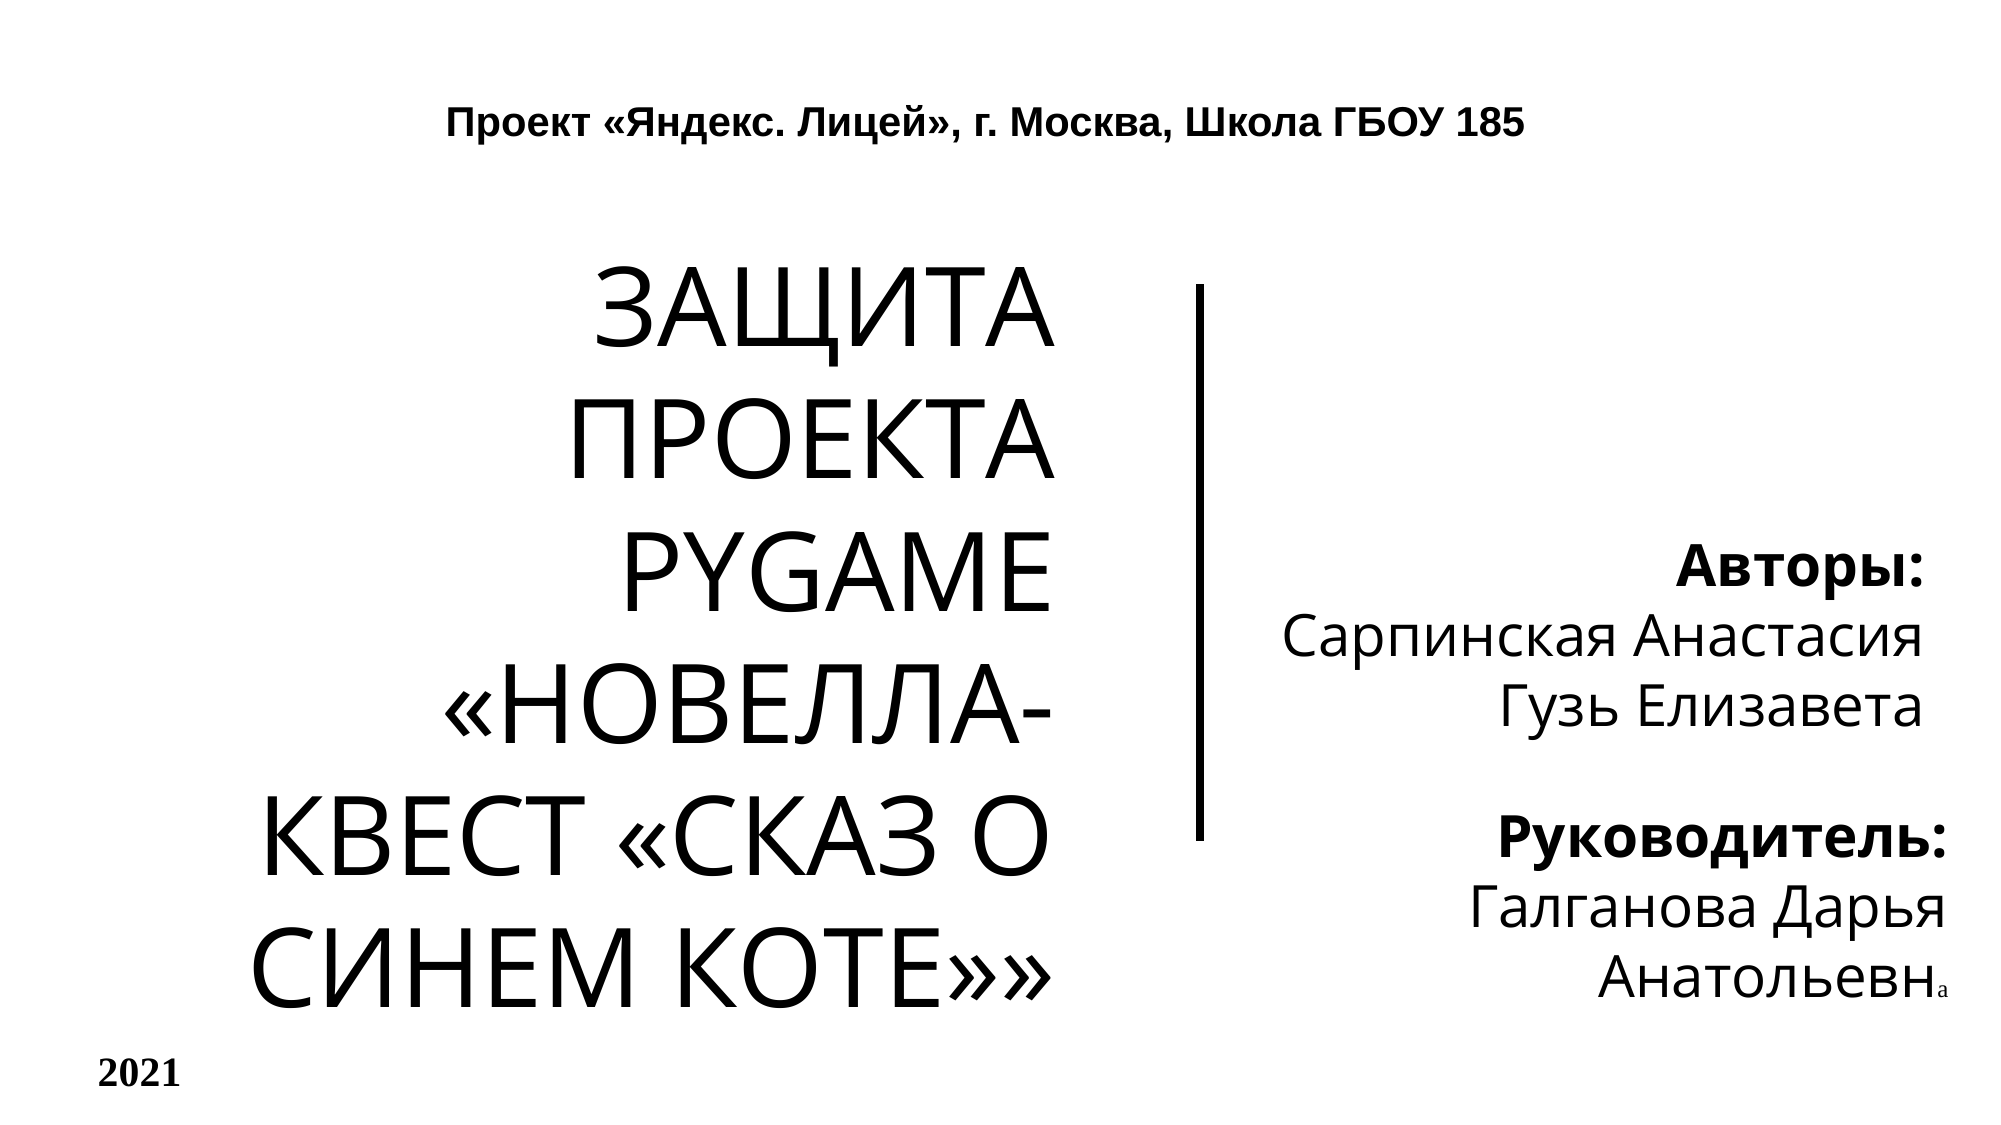

Проект «Яндекс. Лицей», г. Москва, Школа ГБОУ 185
# ЗАЩИТА ПРОЕКТА PYGAME «НОВЕЛЛА-КВЕСТ «СКАЗ О СИНЕМ КОТЕ»»
Авторы:
Сарпинская Анастасия
Гузь Елизавета
Руководитель:
Галганова Дарья Анатольевна
2021